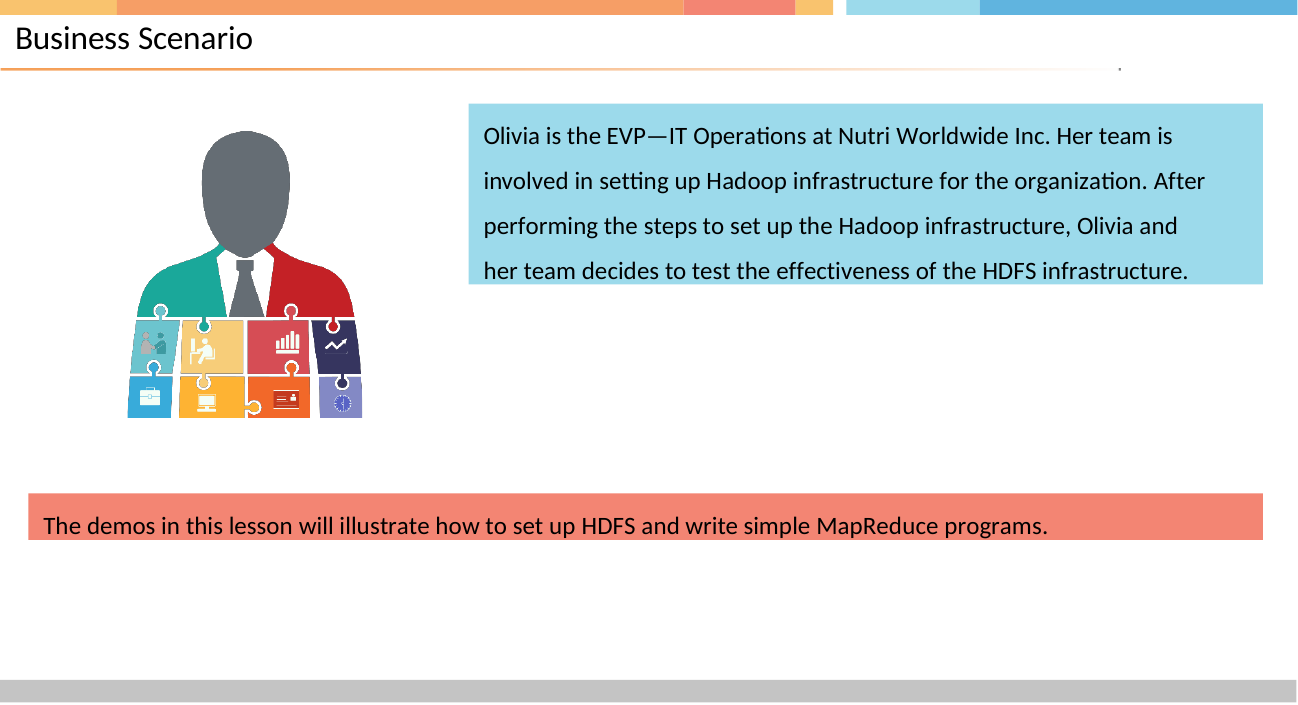

# Business Scenario

Olivia is the EVP—IT Operations at Nutri Worldwide Inc. Her team is involved in setting up Hadoop infrastructure for the organization. After performing the steps to set up the Hadoop infrastructure, Olivia and her team decides to test the effectiveness of the HDFS infrastructure.

The demos in this lesson will illustrate how to set up HDFS and write simple MapReduce programs.